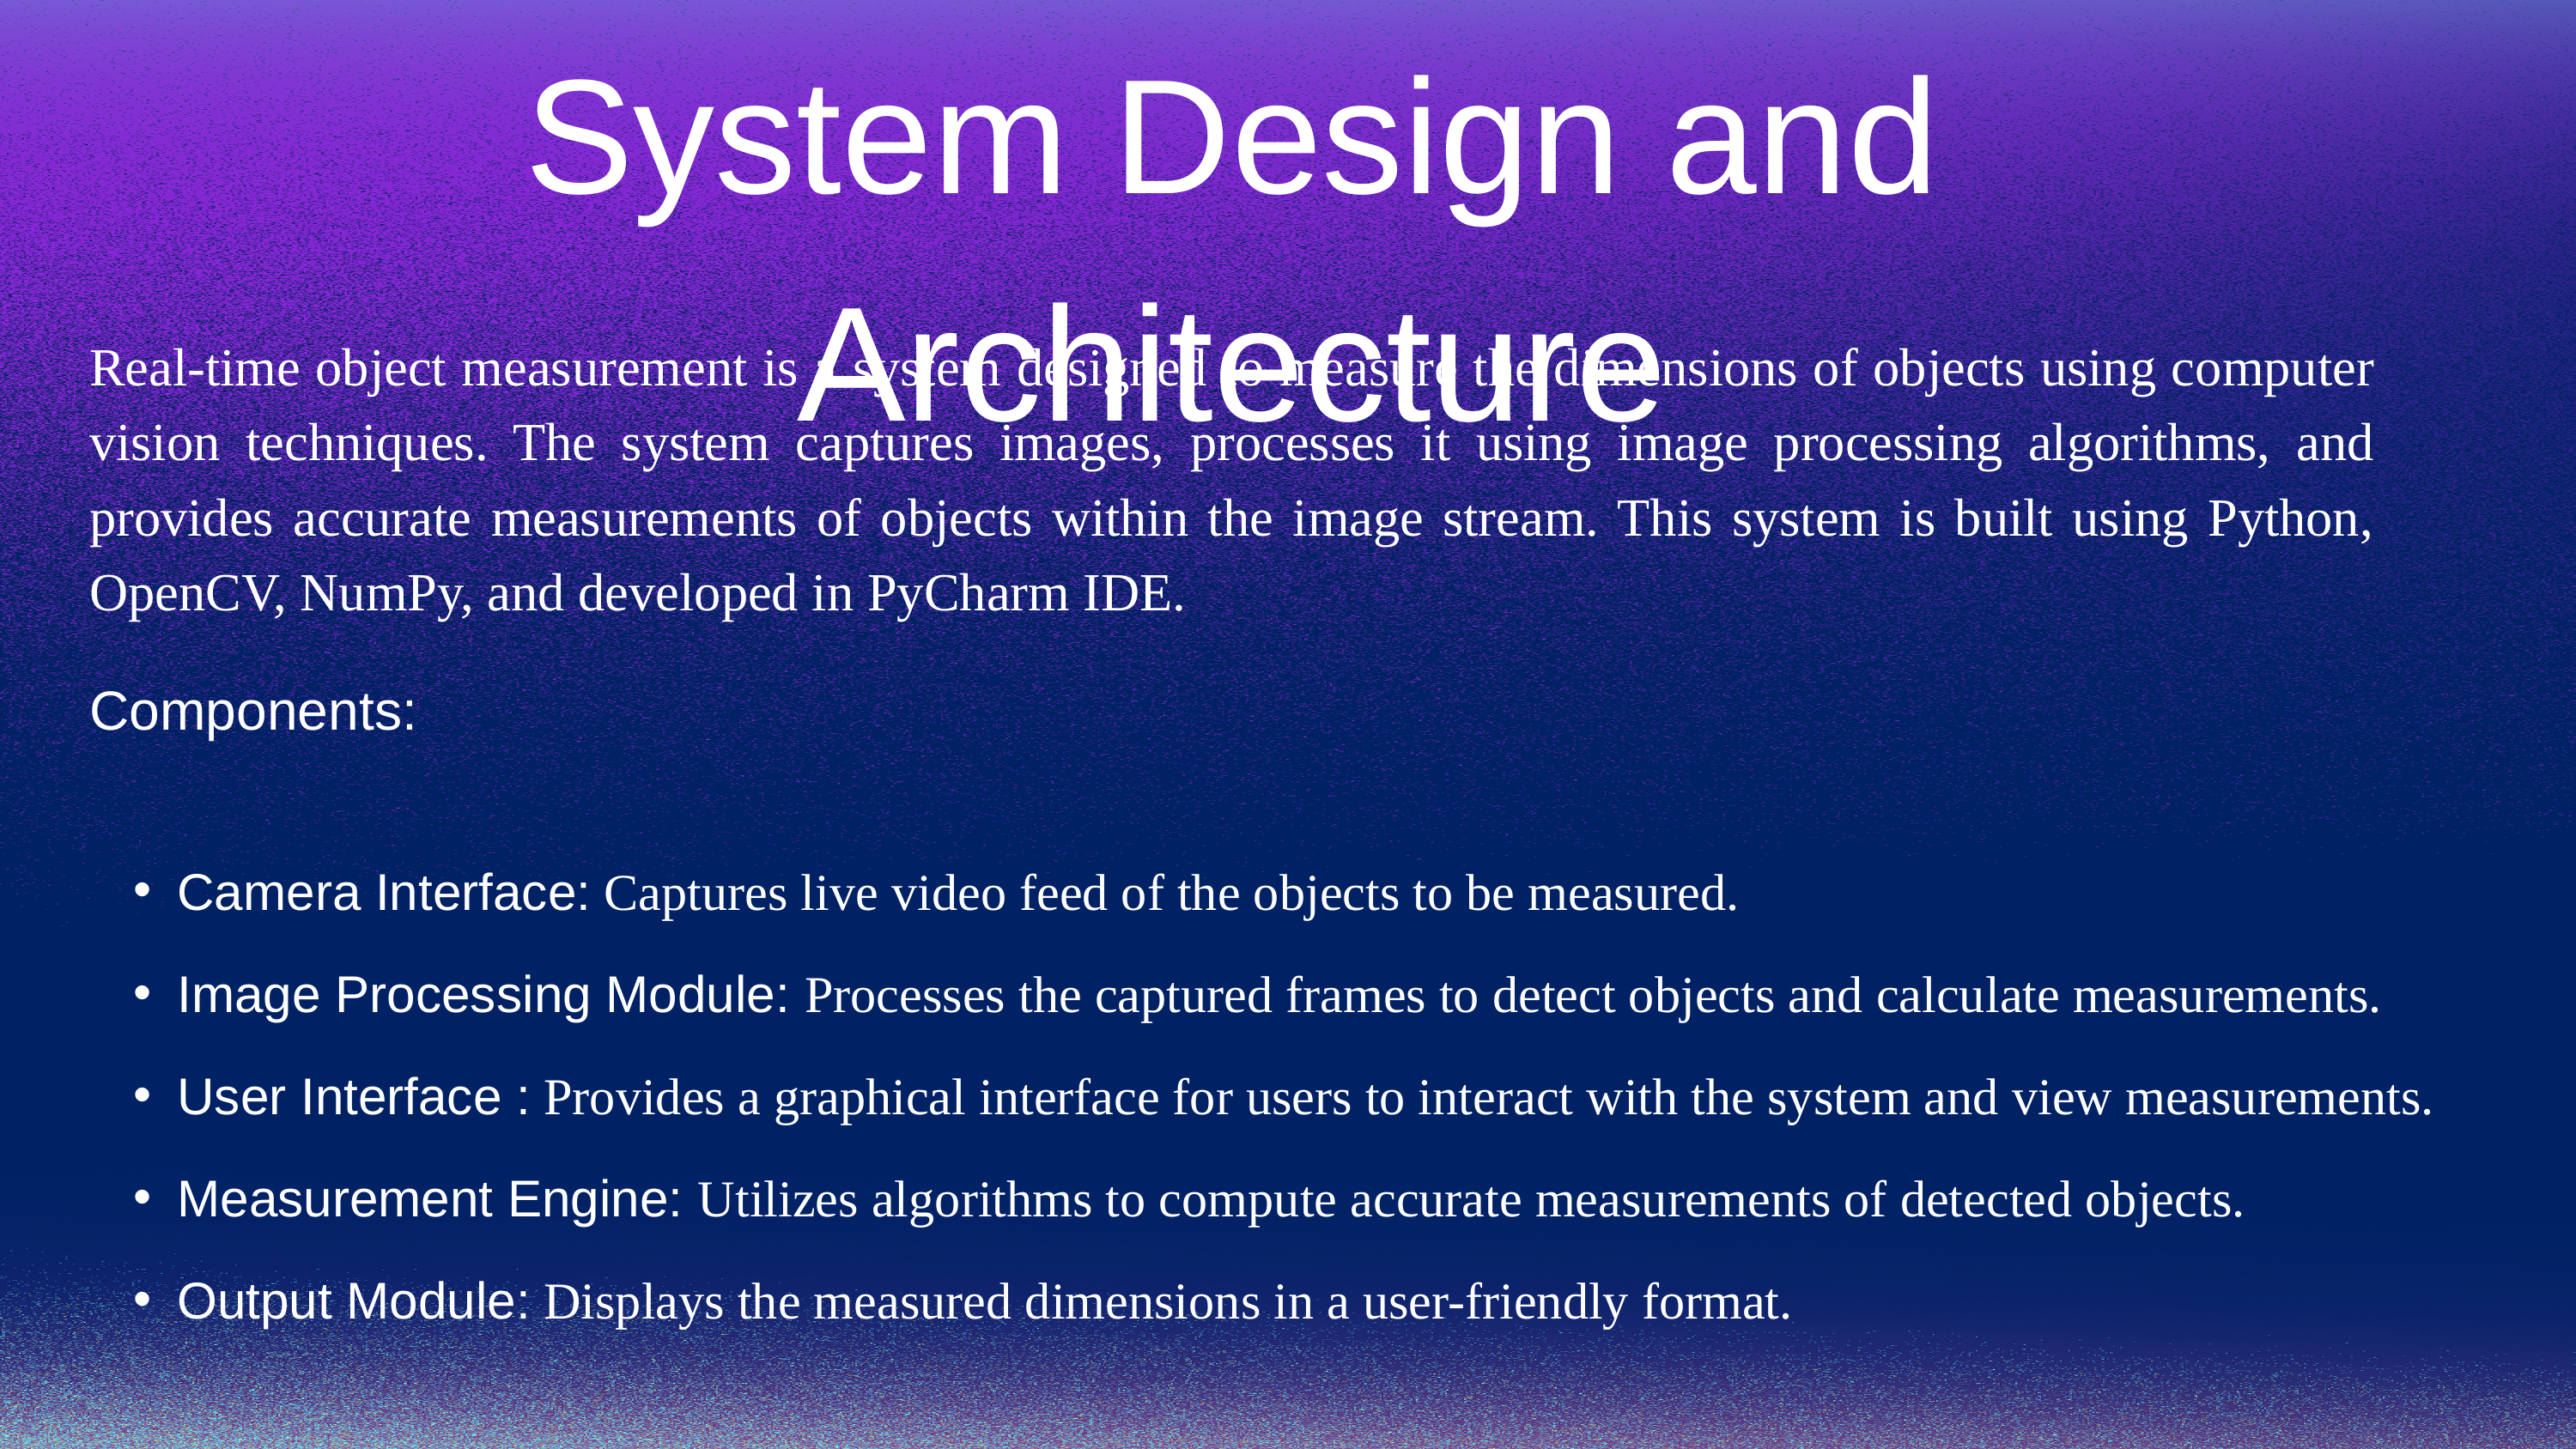

System Design and Architecture
Real-time object measurement is a system designed to measure the dimensions of objects using computer vision techniques. The system captures images, processes it using image processing algorithms, and provides accurate measurements of objects within the image stream. This system is built using Python, OpenCV, NumPy, and developed in PyCharm IDE.
Components:

Camera Interface: Captures live video feed of the objects to be measured.
Image Processing Module: Processes the captured frames to detect objects and calculate measurements.
User Interface : Provides a graphical interface for users to interact with the system and view measurements.
Measurement Engine: Utilizes algorithms to compute accurate measurements of detected objects.
Output Module: Displays the measured dimensions in a user-friendly format.